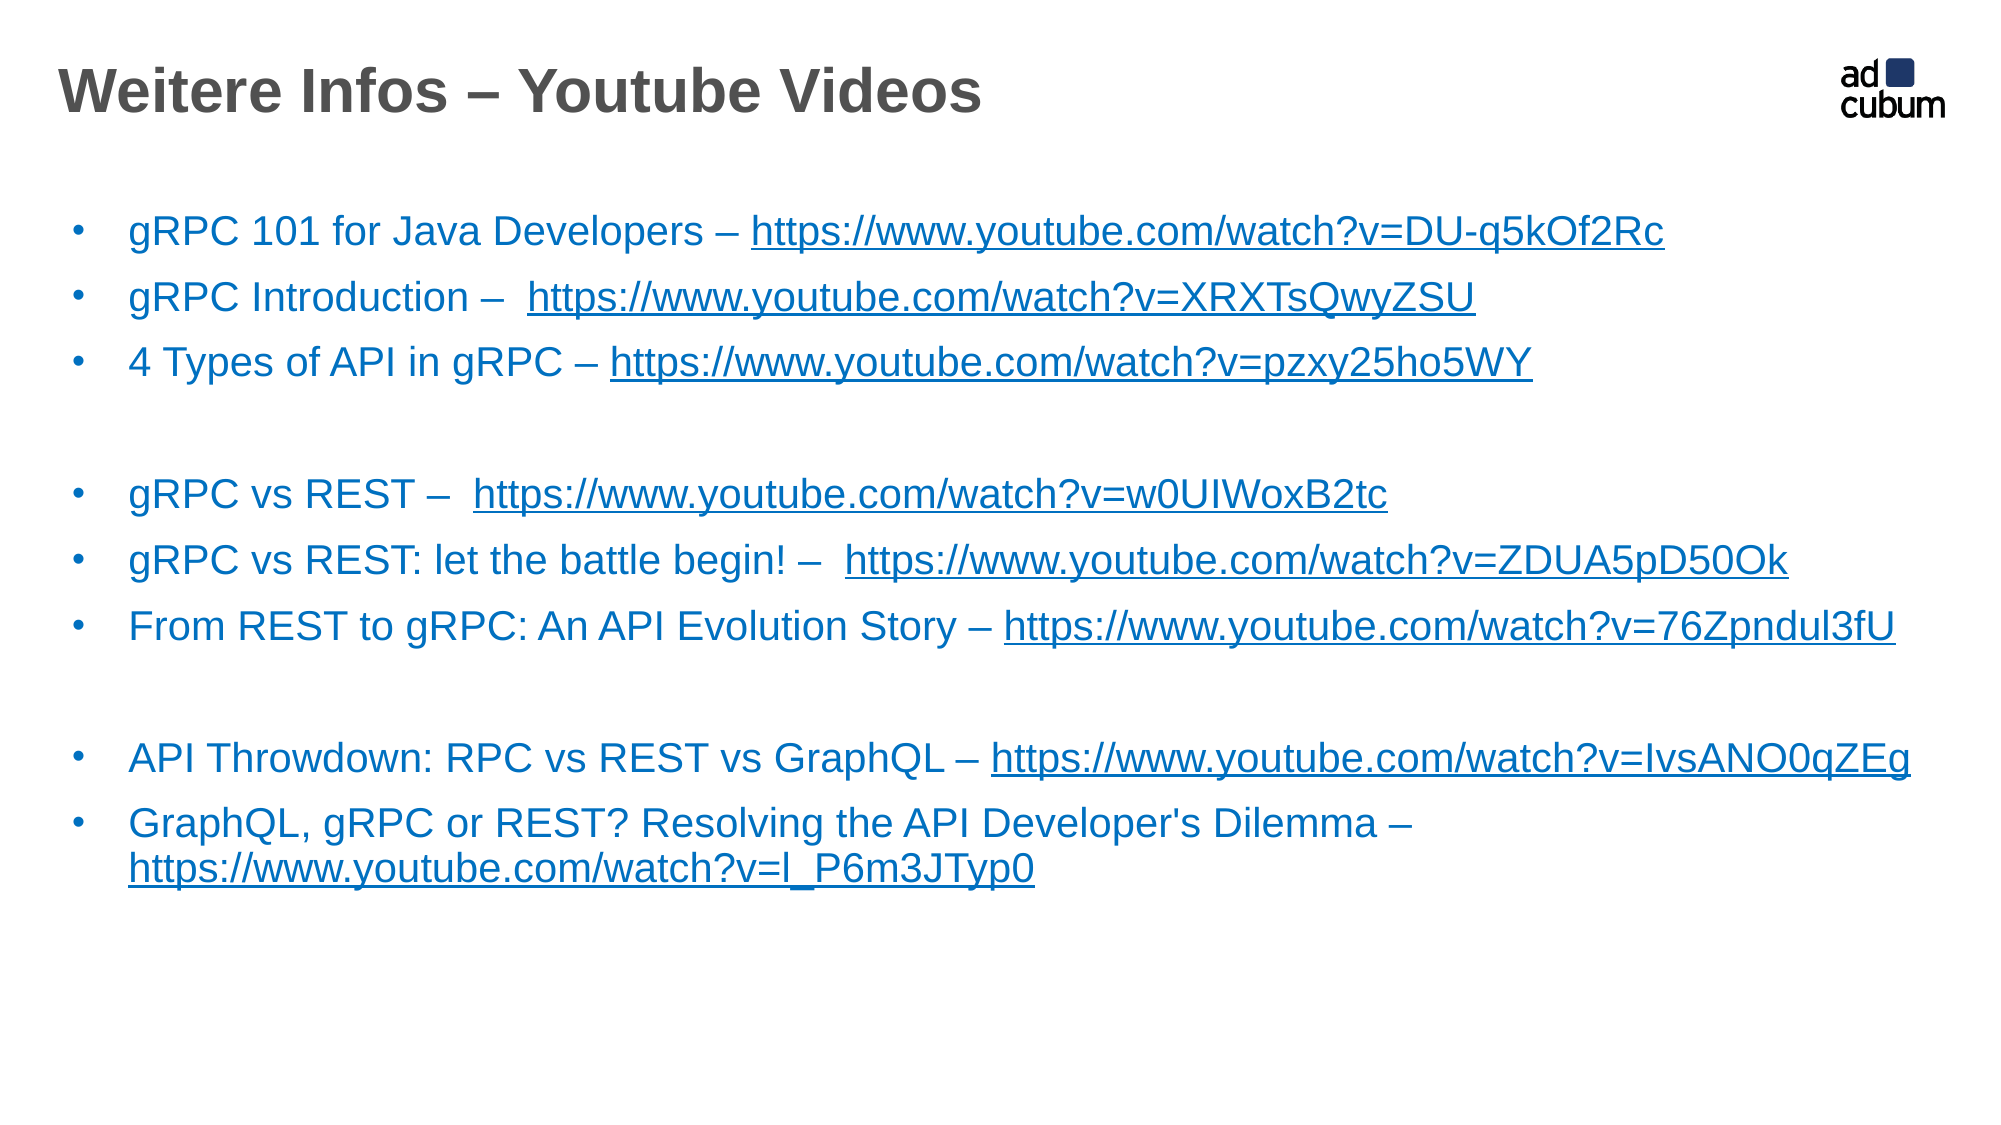

# Weitere Infos – Youtube Videos
gRPC 101 for Java Developers – https://www.youtube.com/watch?v=DU-q5kOf2Rc
gRPC Introduction –  https://www.youtube.com/watch?v=XRXTsQwyZSU
4 Types of API in gRPC – https://www.youtube.com/watch?v=pzxy25ho5WY

gRPC vs REST –  https://www.youtube.com/watch?v=w0UIWoxB2tc
gRPC vs REST: let the battle begin! –  https://www.youtube.com/watch?v=ZDUA5pD50Ok
From REST to gRPC: An API Evolution Story – https://www.youtube.com/watch?v=76Zpndul3fU

API Throwdown: RPC vs REST vs GraphQL – https://www.youtube.com/watch?v=IvsANO0qZEg
GraphQL, gRPC or REST? Resolving the API Developer's Dilemma – https://www.youtube.com/watch?v=l_P6m3JTyp0